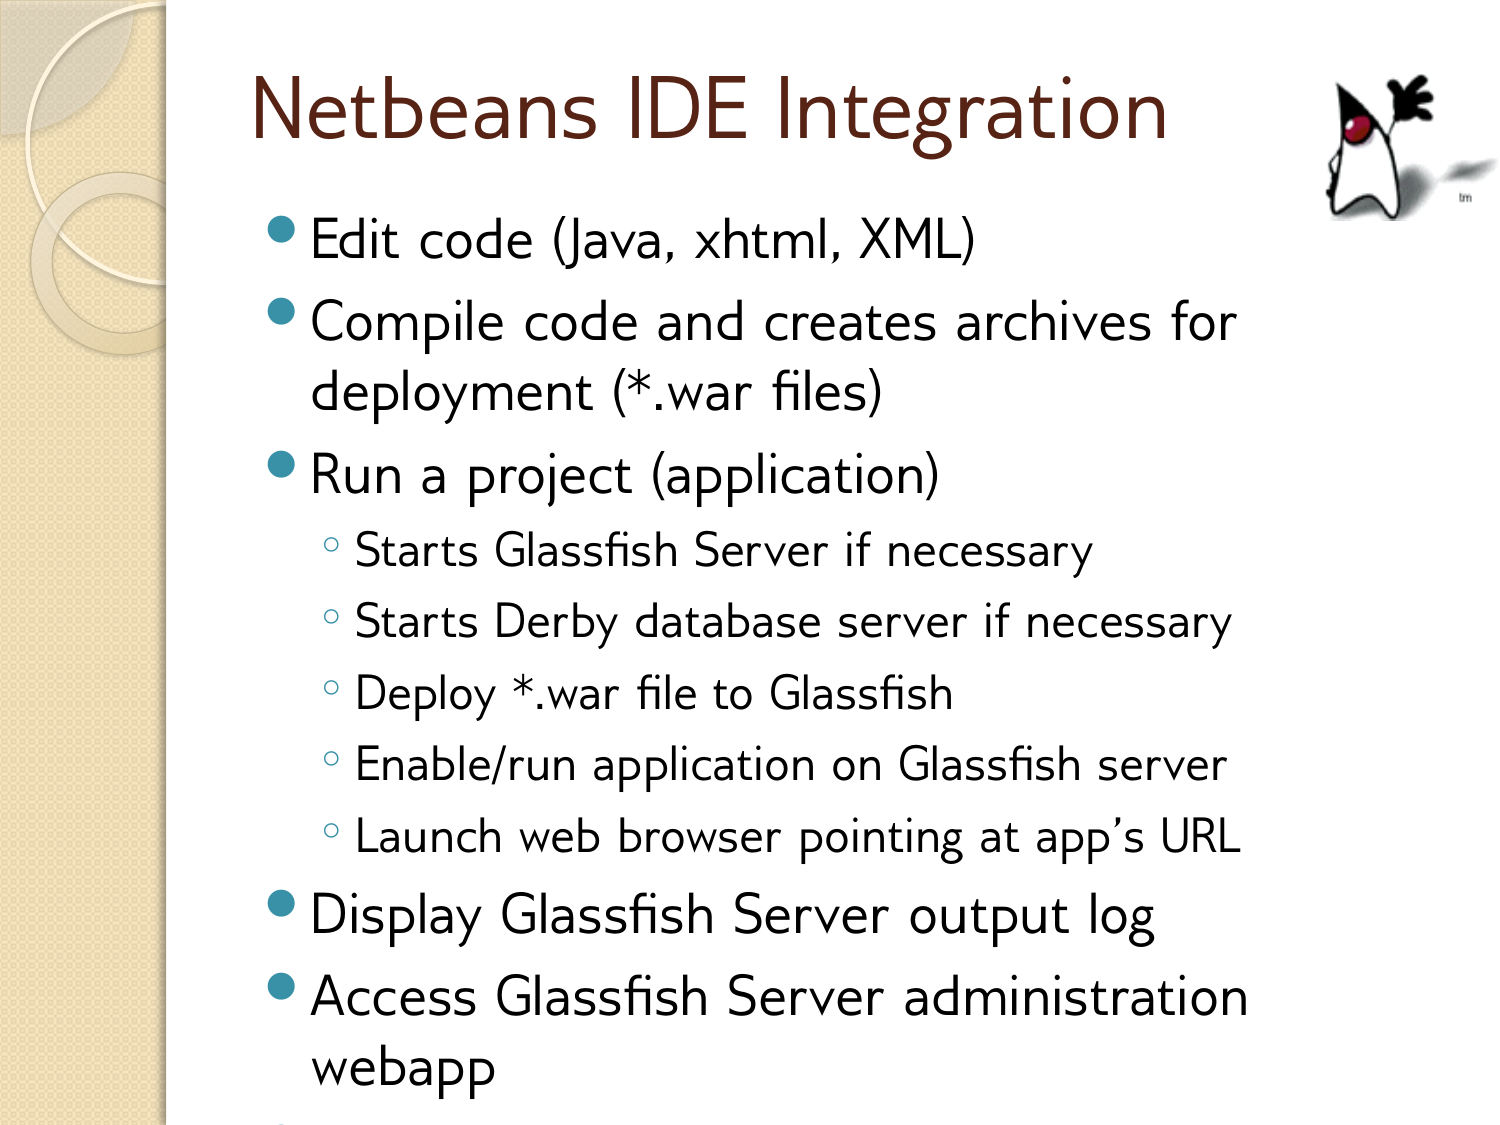

# Netbeans IDE Integration
Edit code (Java, xhtml, XML)
Compile code and creates archives for deployment (*.war files)
Run a project (application)
Starts Glassfish Server if necessary
Starts Derby database server if necessary
Deploy *.war file to Glassfish
Enable/run application on Glassfish server
Launch web browser pointing at app’s URL
Display Glassfish Server output log
Access Glassfish Server administration webapp
Access Derby Database tables directly